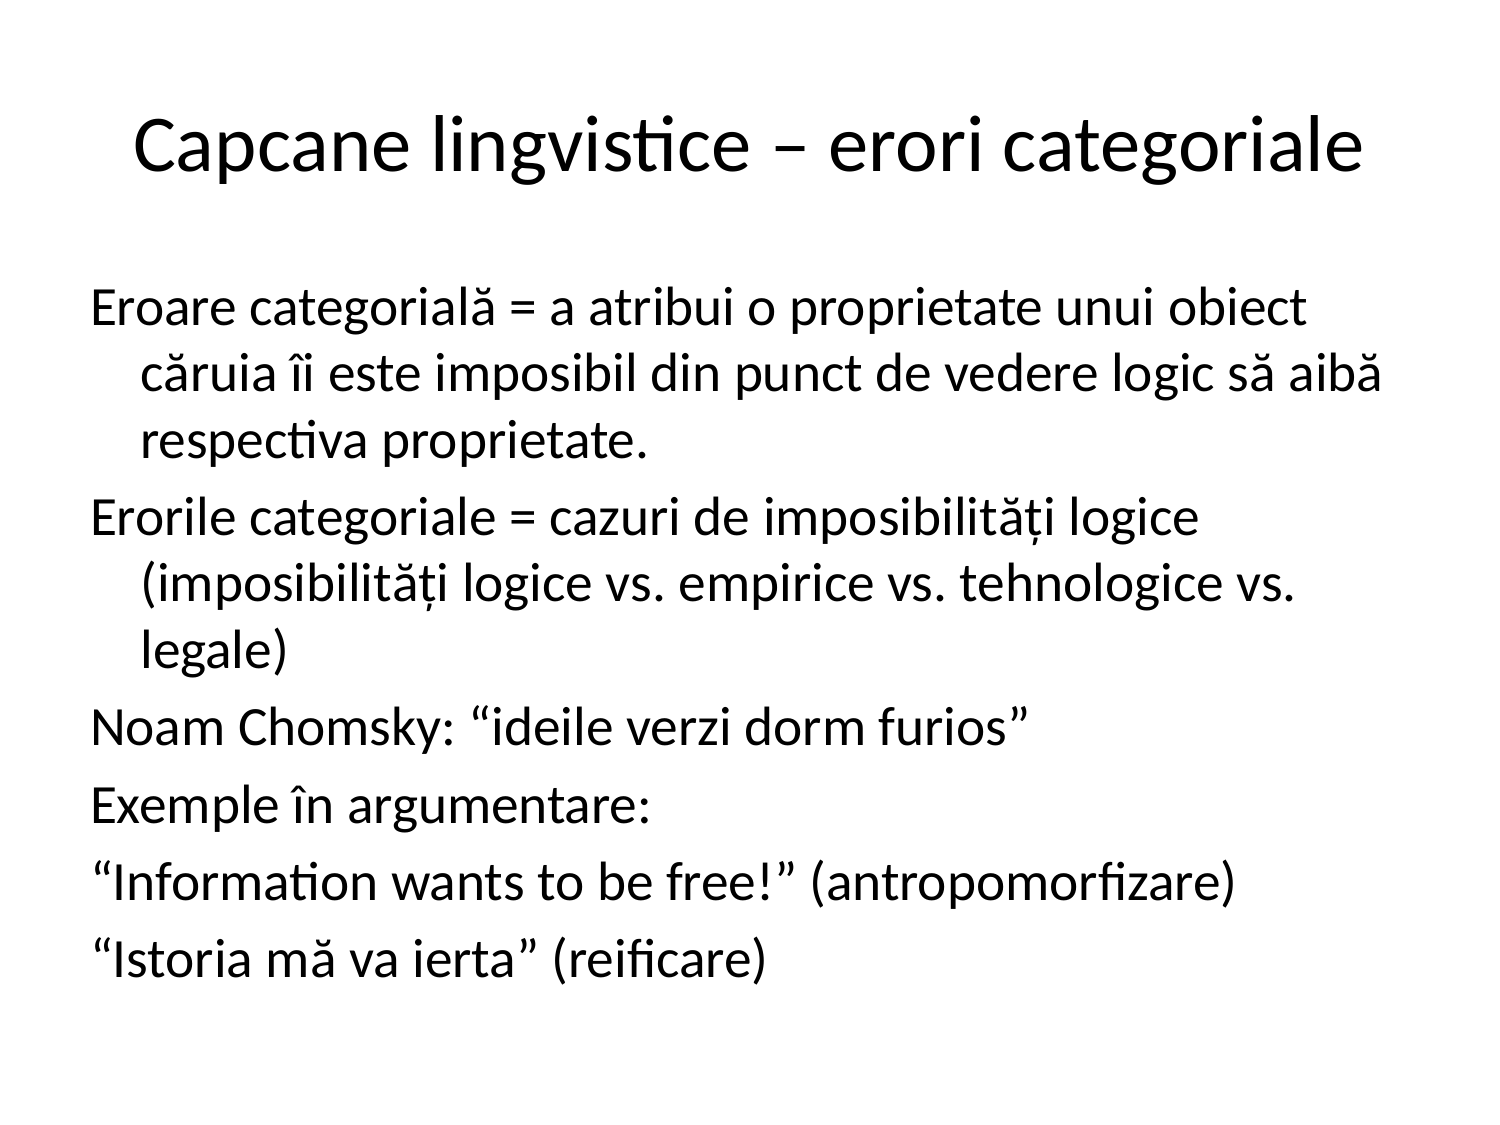

# Capcane lingvistice – erori categoriale
Eroare categorială = a atribui o proprietate unui obiect căruia îi este imposibil din punct de vedere logic să aibă respectiva proprietate.
Erorile categoriale = cazuri de imposibilități logice (imposibilități logice vs. empirice vs. tehnologice vs. legale)
Noam Chomsky: “ideile verzi dorm furios”
Exemple în argumentare:
“Information wants to be free!” (antropomorfizare)
“Istoria mă va ierta” (reificare)